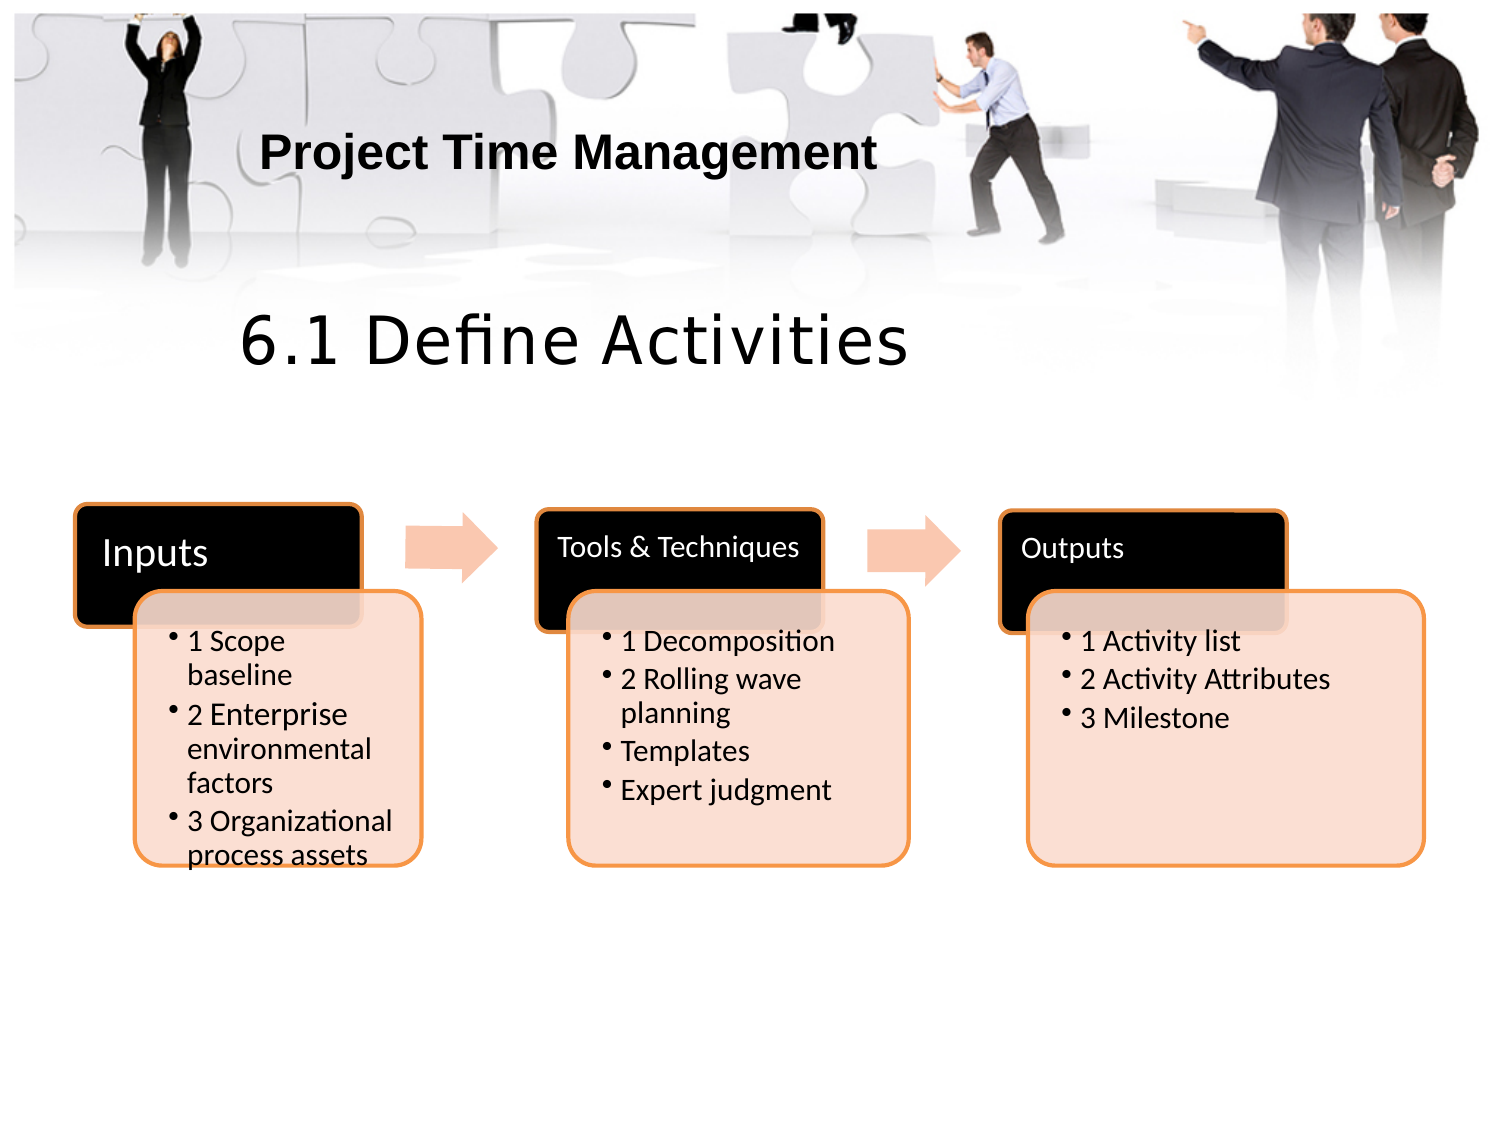

Project Time Management
# 6.1 Define Activities
Inputs
1 Scope baseline
2 Enterprise environmental factors
3 Organizational process assets

Tools & Techniques
1 Decomposition
2 Rolling wave planning
Templates
Expert judgment

Outputs
1 Activity list
2 Activity Attributes
3 Milestone